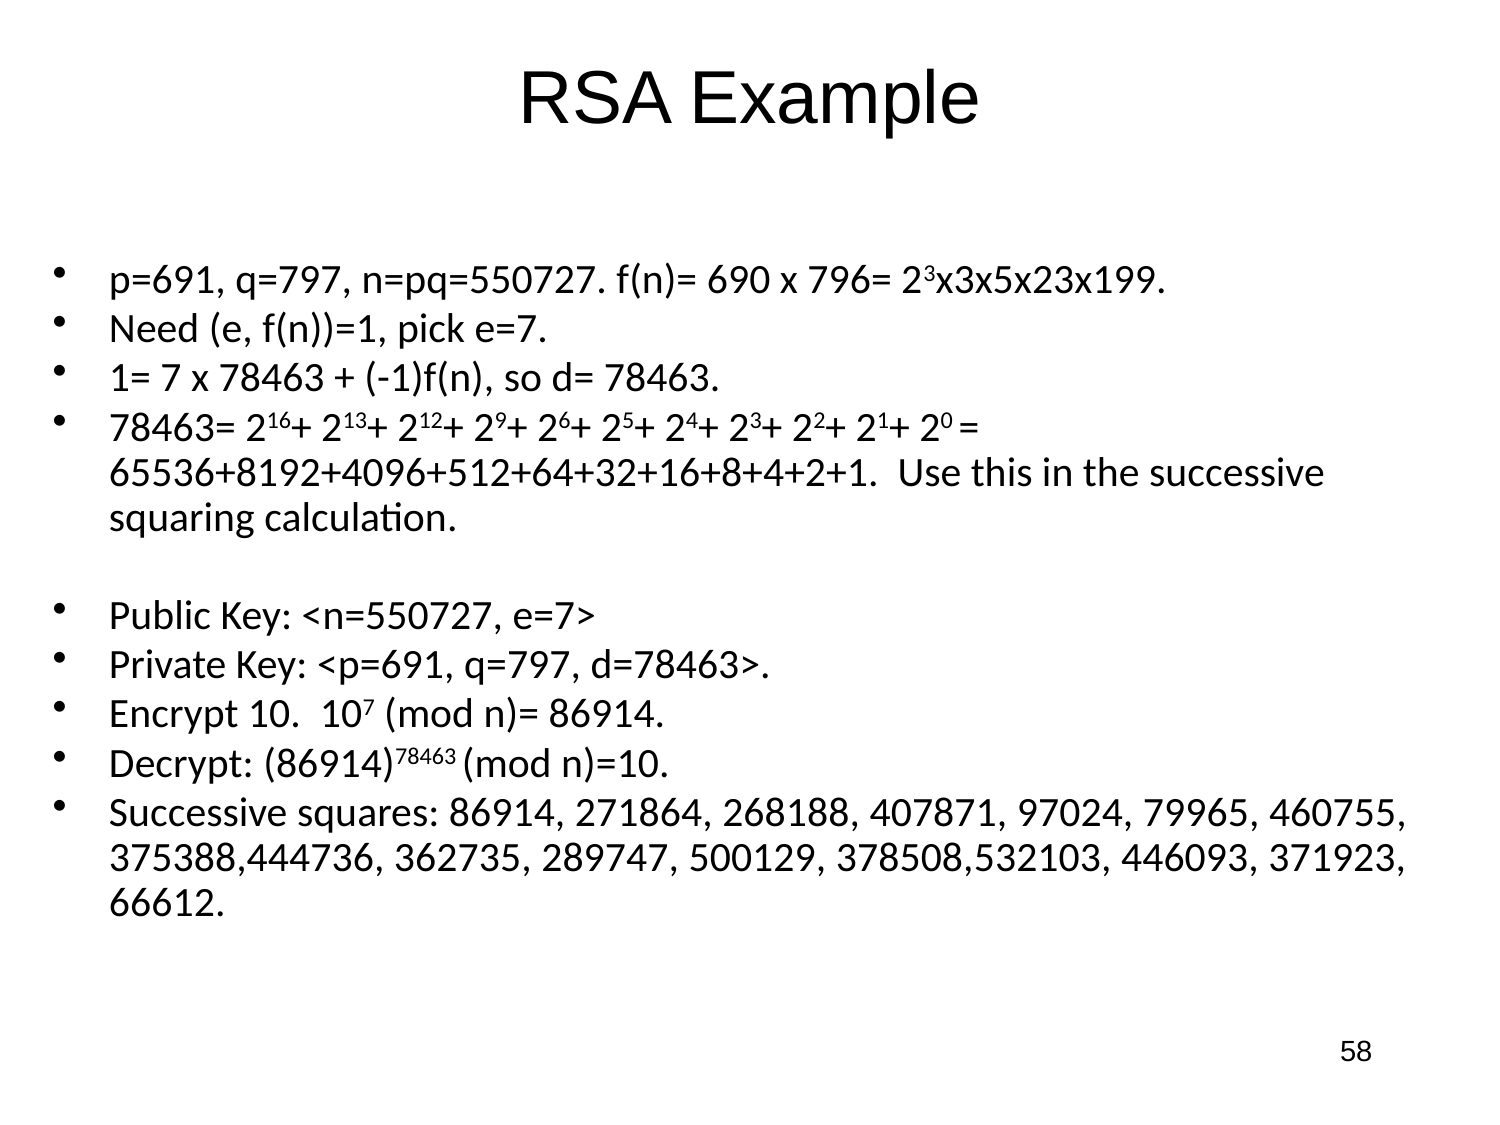

# RSA Example
p=691, q=797, n=pq=550727. f(n)= 690 x 796= 23x3x5x23x199.
Need (e, f(n))=1, pick e=7.
1= 7 x 78463 + (-1)f(n), so d= 78463.
78463= 216+ 213+ 212+ 29+ 26+ 25+ 24+ 23+ 22+ 21+ 20 = 65536+8192+4096+512+64+32+16+8+4+2+1.  Use this in the successive squaring calculation.

Public Key: <n=550727, e=7>
Private Key: <p=691, q=797, d=78463>.
Encrypt 10.  107 (mod n)= 86914.
Decrypt: (86914)78463 (mod n)=10.
Successive squares: 86914, 271864, 268188, 407871, 97024, 79965, 460755, 375388,444736, 362735, 289747, 500129, 378508,532103, 446093, 371923, 66612.

58